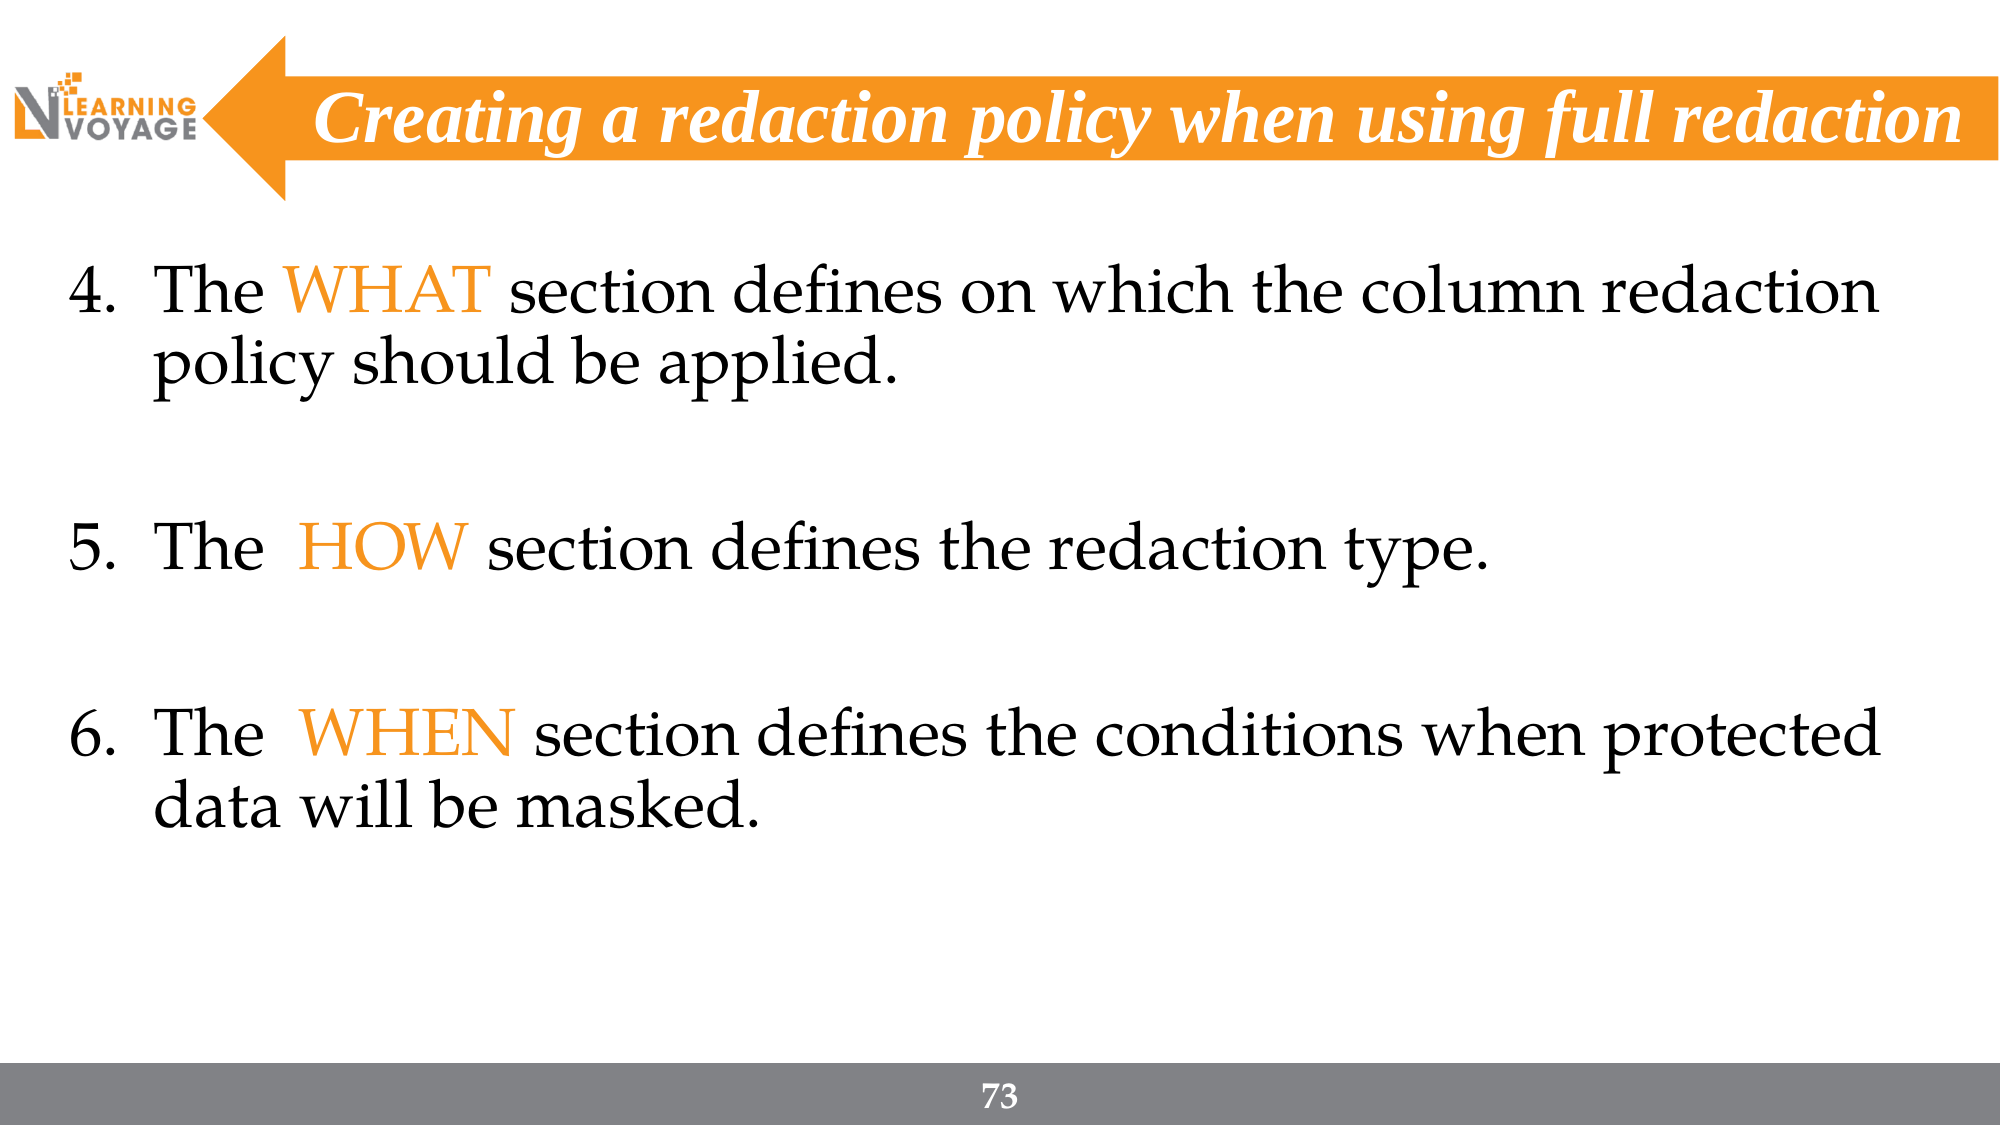

# Creating a redaction policy when using full redaction
The WHAT section defines on which the column redaction policy should be applied.

The  HOW section defines the redaction type.

The  WHEN section defines the conditions when protected data will be masked.
73